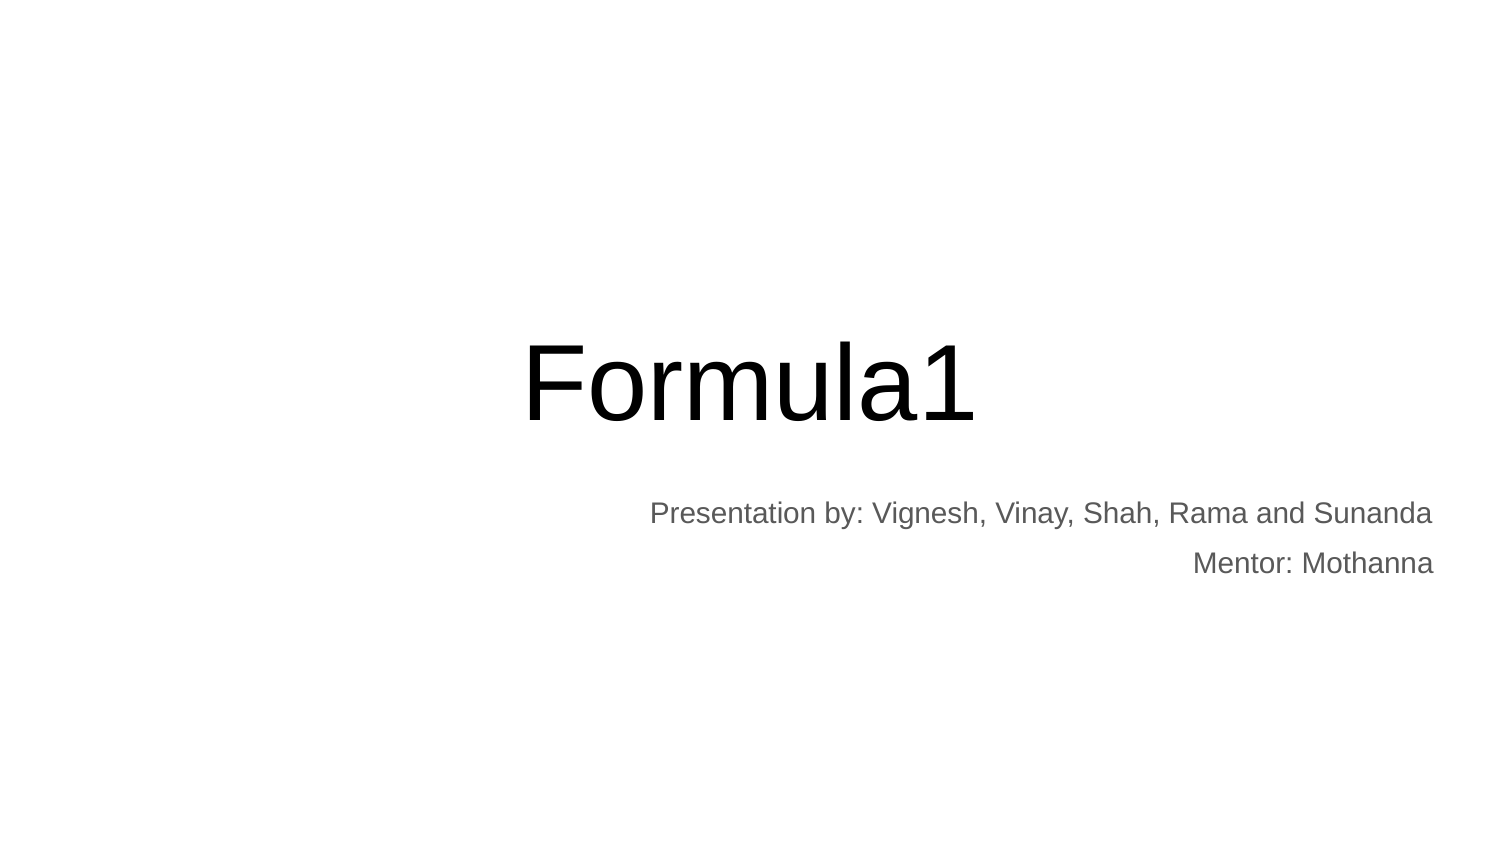

# Formula1
Presentation by: Vignesh, Vinay, Shah, Rama and Sunanda
Mentor: Mothanna